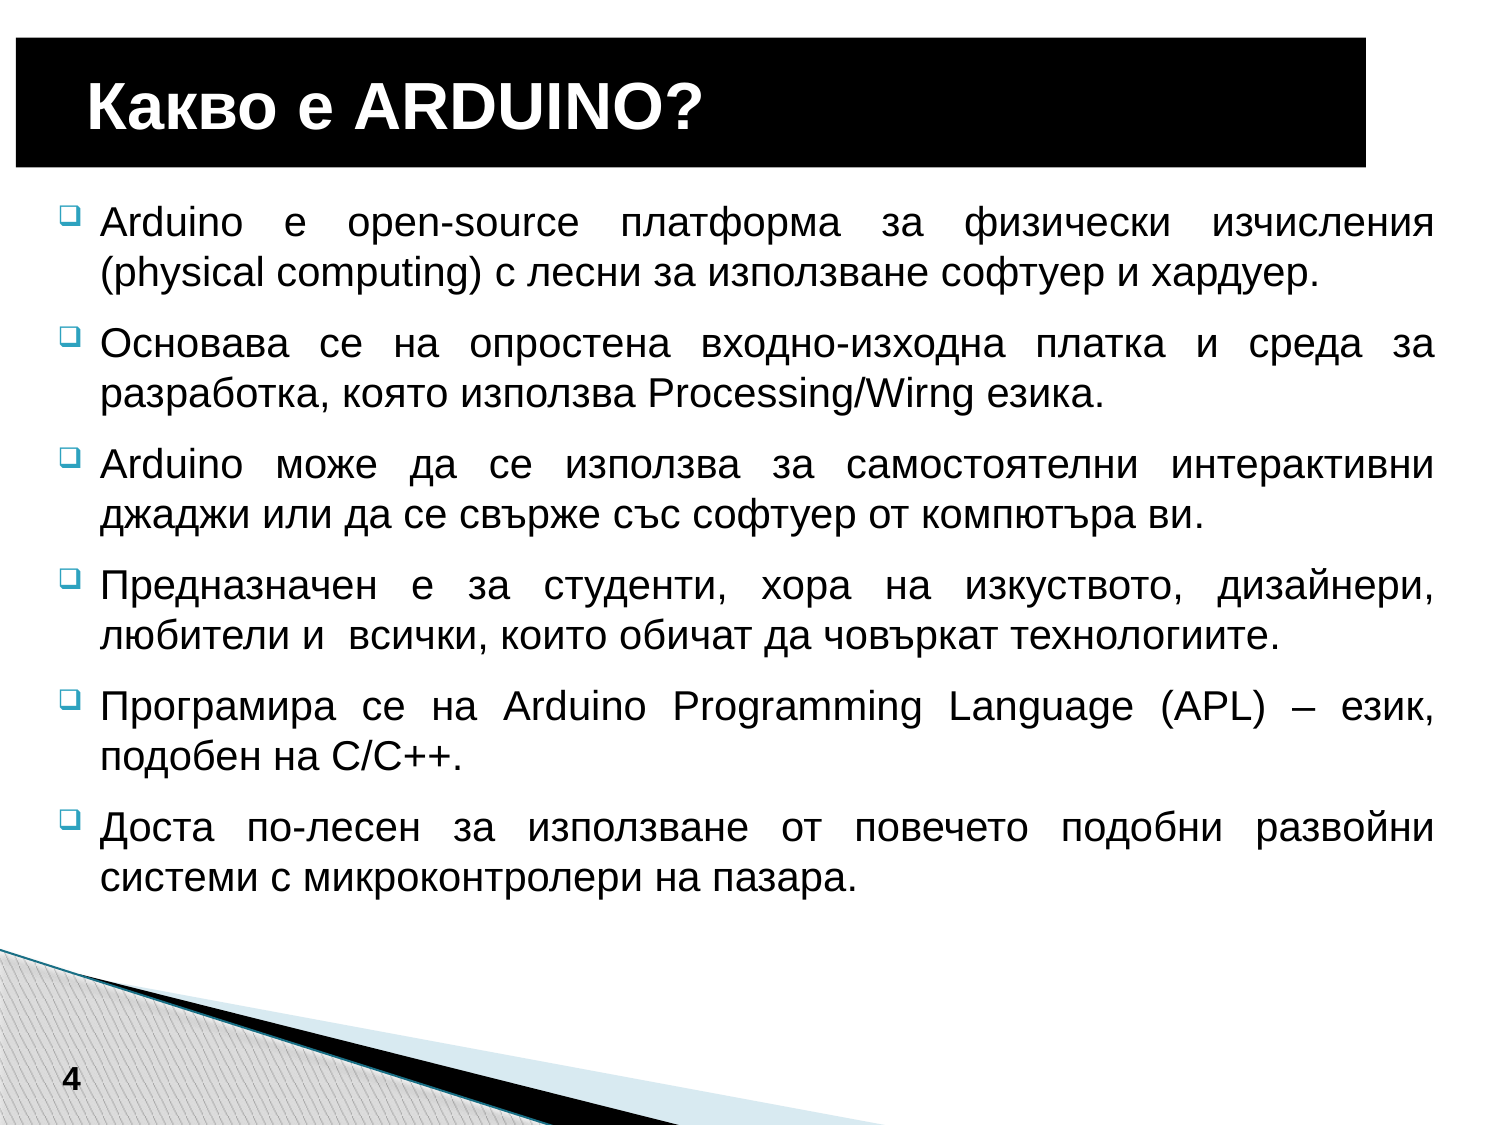

# Какво е ARDUINO?
Arduino е open-source платформа за физически изчисления (physical computing) с лесни за използване софтуер и хардуер.
Основава се на опростена входно-изходна платка и среда за разработка, която използва Processing/Wirng езика.
Arduino може да се използва за самостоятелни интерактивни джаджи или да се свърже със софтуер от компютъра ви.
Предназначен е за студенти, хора на изкуството, дизайнери, любители и  всички, които обичат да човъркат технологиите.
Програмира се на Arduino Programming Language (APL) – език, подобен на C/C++.
Доста по-лесен за използване от повечето подобни развойни системи с микроконтролери на пазара.
4